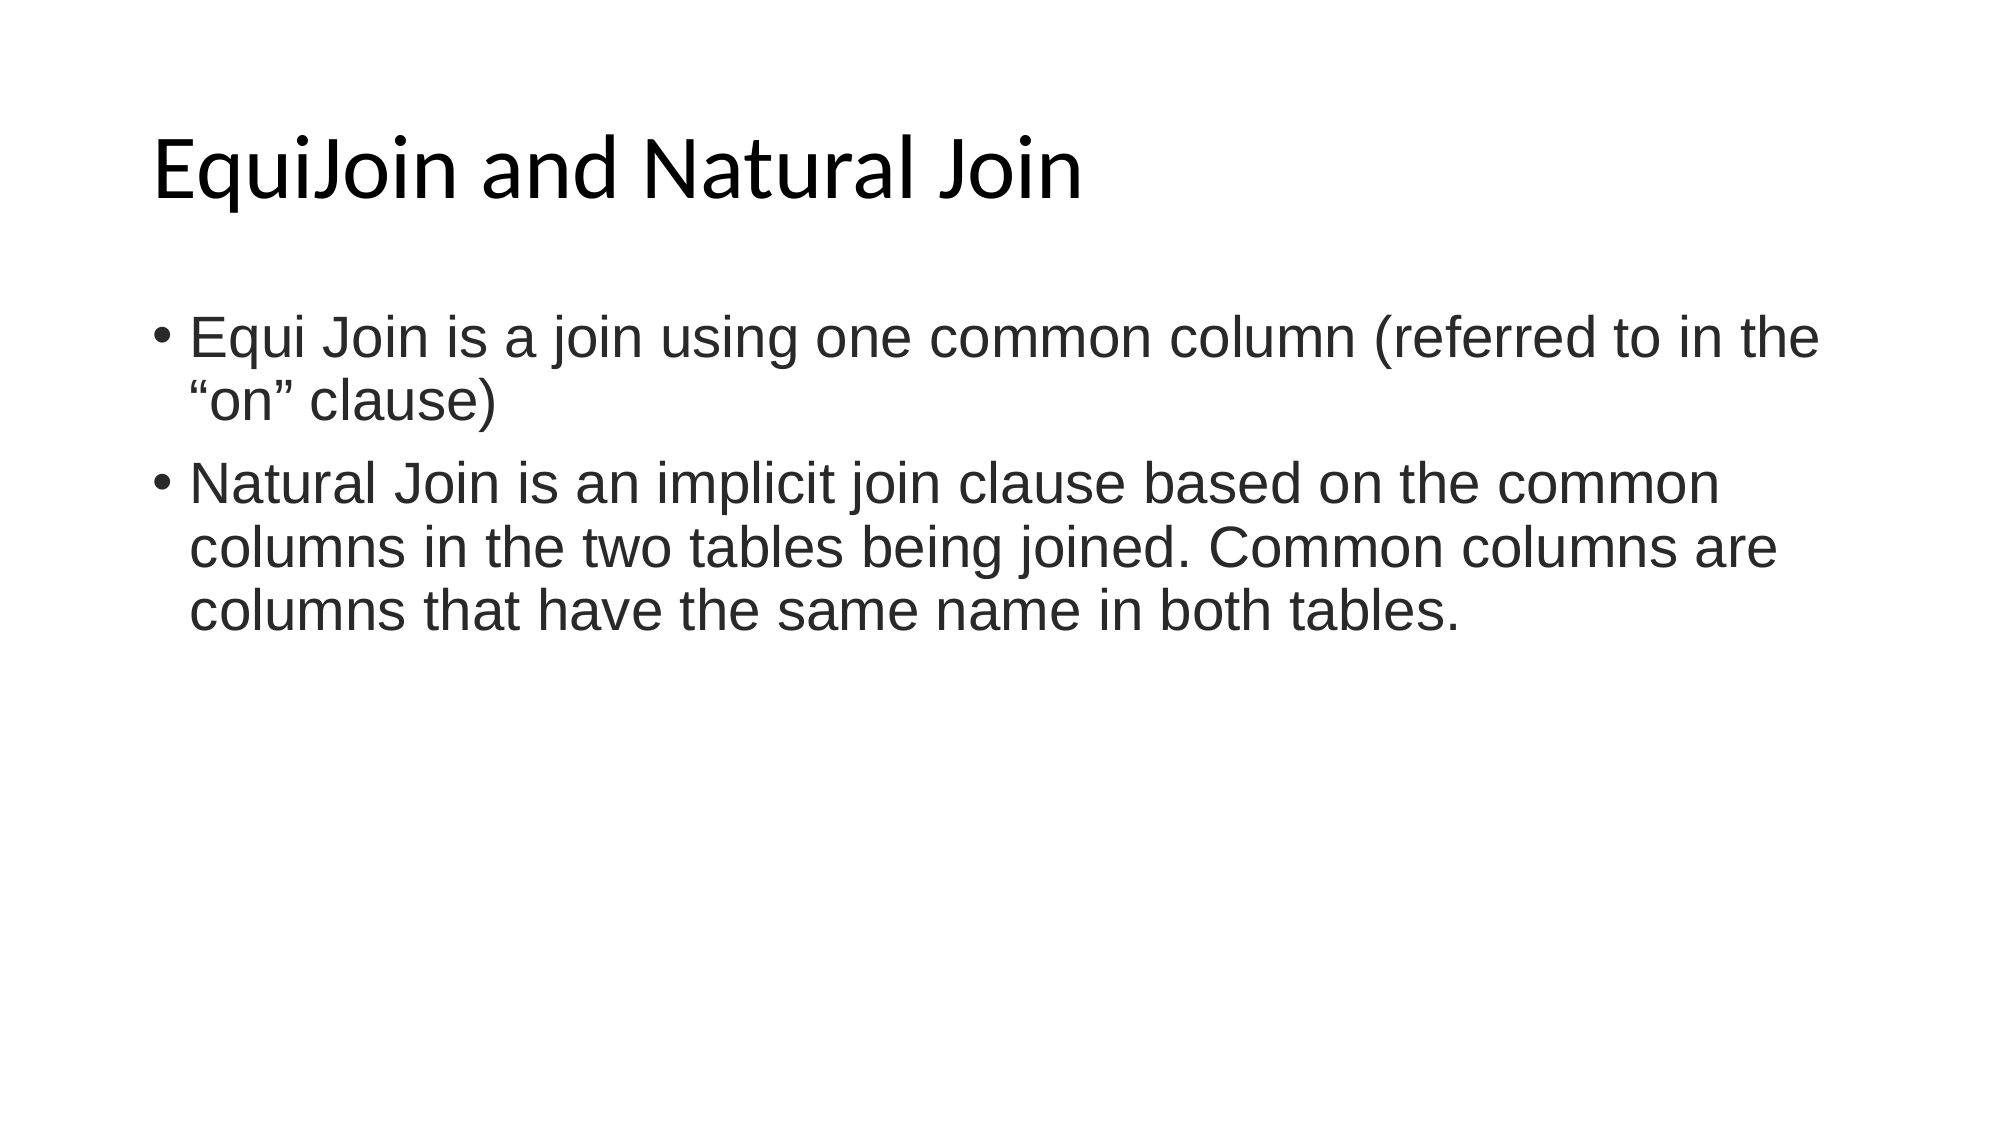

# EquiJoin and Natural Join
Equi Join is a join using one common column (referred to in the “on” clause)
Natural Join is an implicit join clause based on the common columns in the two tables being joined. Common columns are columns that have the same name in both tables.